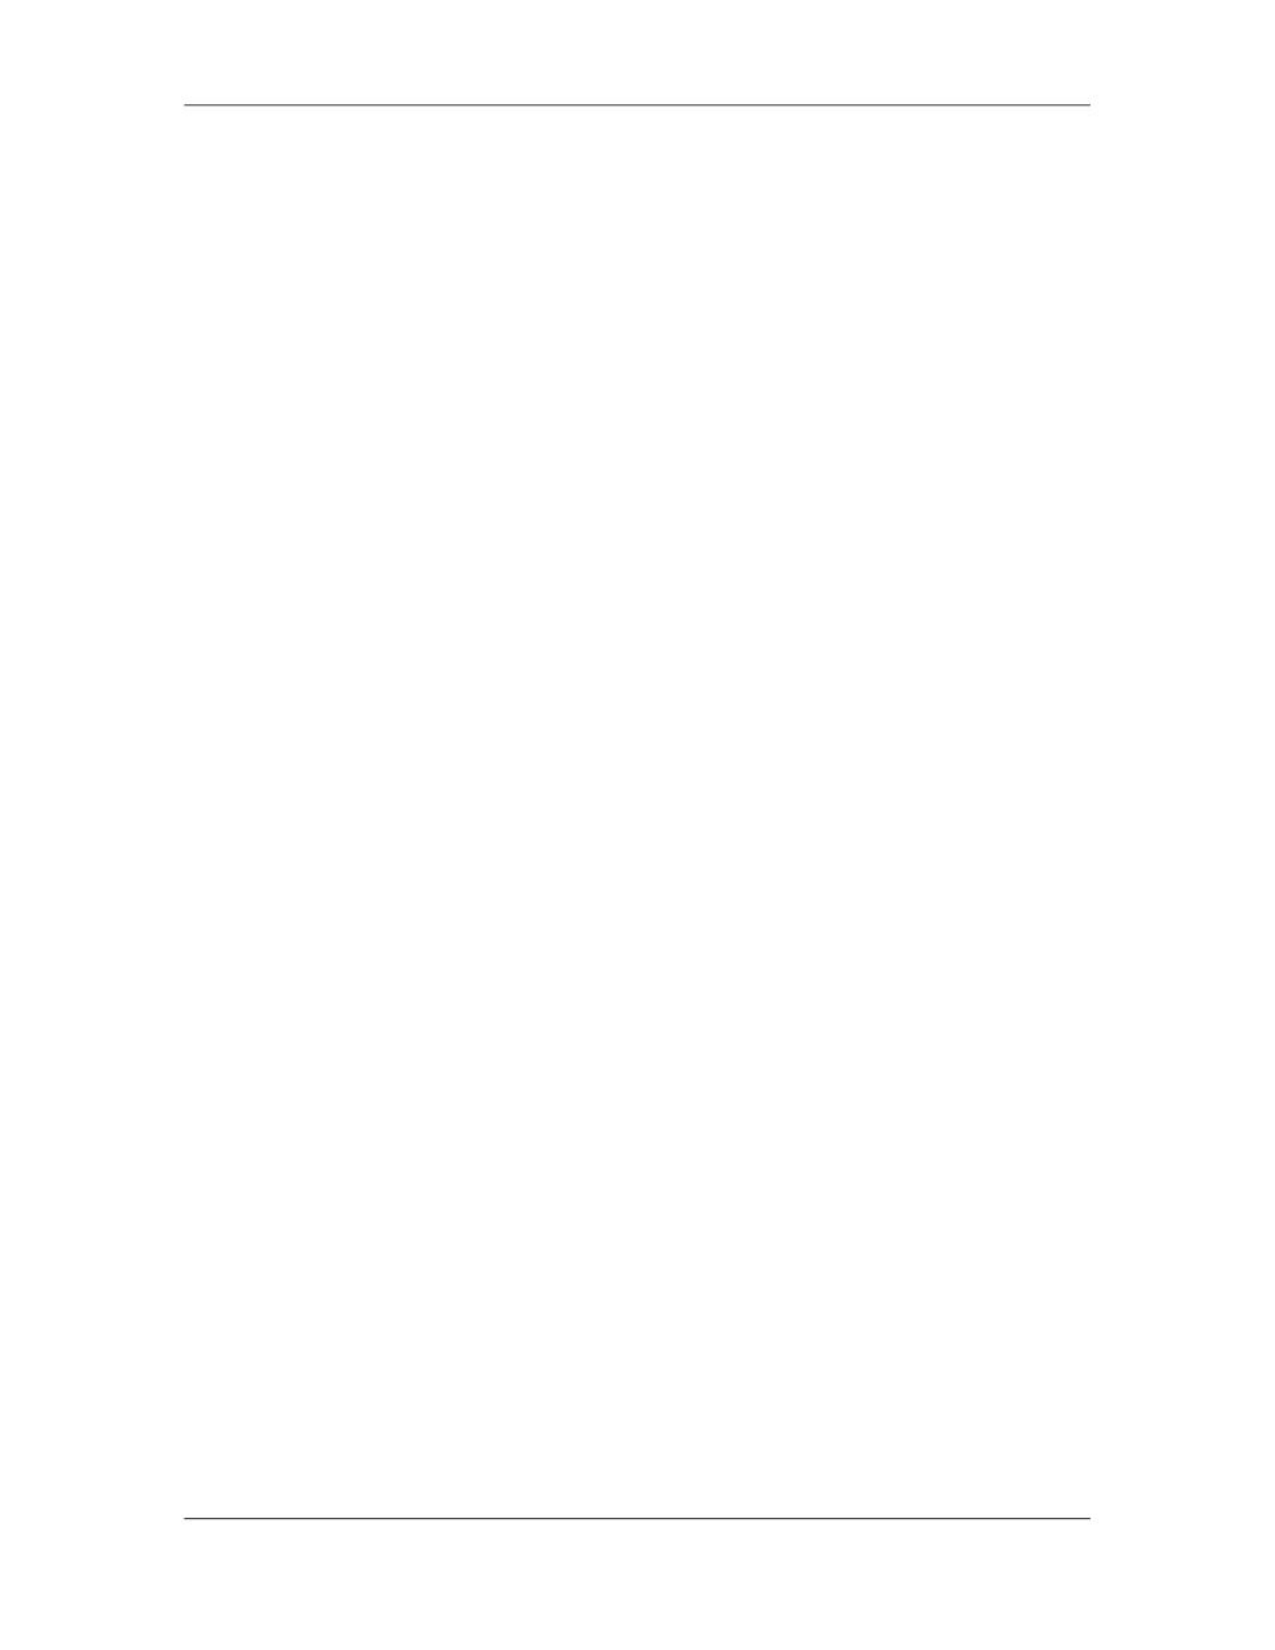

Software Project Management (CS615)

																																																																																																																								•										Retention of control over development
																																																																																																																								•										No commitment needed for a full project contract
																																																																																																																								•										A possible reduced business risk (due to the ability to terminate the

																																																																																																																																							contract at any time

																																																																																																									The customer's possible disadvantages are:

																																																																																																																								•										Increased development costs
																																																																																																																								•										Customer's assumption of development risks
																																																																																																																								•										Increased involvement in development
																																																																																																																								•										Potential friction with the developer due to a lack of well-defined goals

																																																																																																																																							and motivation factors

																																																																																																									For the customer, the desirability of a cost-plus contract is difficult to establish.

																																																																																																									Clearly is dependent on the type of project and the conditions under which it will
																																																																																																									be developed, as we as on other non-technical business considerations.

																																																																																										b)						The fixed price contract

																																																																																																									A fixed price contract is a commitment by the developer to provide an agreed

																																																																																																									product or service for an agreed fee, within an agreed schedule.

																																																																																																									This is similar to purchasing a bus ticket, when the bus company agrees to take

																																																																																																									the customer to a specific destination within a published timetable, and for an
																																																																																																									agreed fee. Of course, travelers can elect to rent a car, instead of purchasing a bus

																																																																																																									ticket, and then drive to their destinations themselves. However, this may turn out
																																																																																																									to be more expensive, and requires of the traveler some prior skills and

																																																																																																									knowledge, such driving skills and knowledge of the route to the destination. So
																																																																																																									travelers (or customers) must decide between providing the service themselves

																																																																																																									and contracting someone else to provide the service.

																																																																																																									A fixed price contract can only be applied to a well-defined project. Both
																																																																																																									customer and developer must be able to define the final deliverable product or

																																																																																																									service. Once this has been achieved, one of the main weaknesses of the fixed
																																																																																																									price contract will have been removed. The advantages of a fixed price contract

																																																																																																									for the developer include:

																																																																																																																								•										Full control of the development process
																																																																																																																								•										Possible higher business profit
																																																																																																																								•										Commitment for a complete project

																																																																																																									The commitment for a complete project is a significant advantage over cost-plus
																																																																																																									contract that may end at any time, at the customer's discretion. Of course, fixed

																																																																																																									price contracts also have some disadvantages for the developer, which include:
																																																																																						                                                                                                                                 214

																																																																																																																																																																																						© Copyright Virtual University of Pakistan